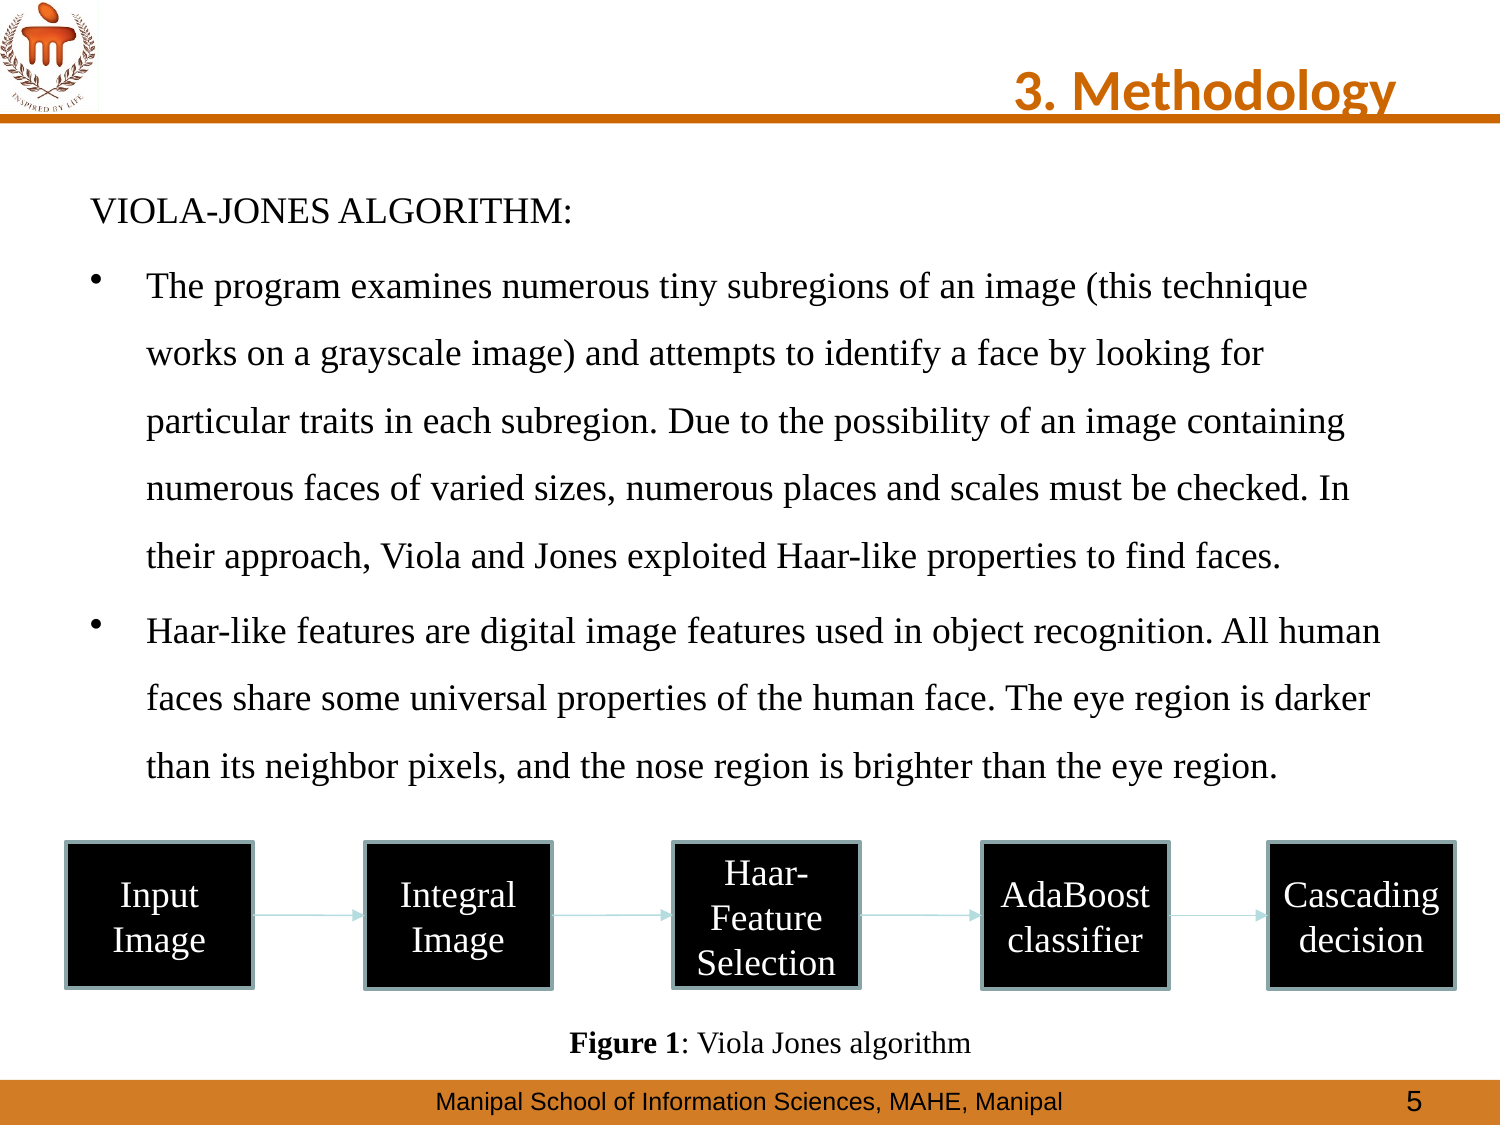

# 3. Methodology
VIOLA-JONES ALGORITHM:
The program examines numerous tiny subregions of an image (this technique works on a grayscale image) and attempts to identify a face by looking for particular traits in each subregion. Due to the possibility of an image containing numerous faces of varied sizes, numerous places and scales must be checked. In their approach, Viola and Jones exploited Haar-like properties to find faces.
Haar-like features are digital image features used in object recognition. All human faces share some universal properties of the human face. The eye region is darker than its neighbor pixels, and the nose region is brighter than the eye region.

Input Image
Haar-Feature Selection
Cascading decision
AdaBoost classifier
Integral Image
Figure 1: Viola Jones algorithm
5